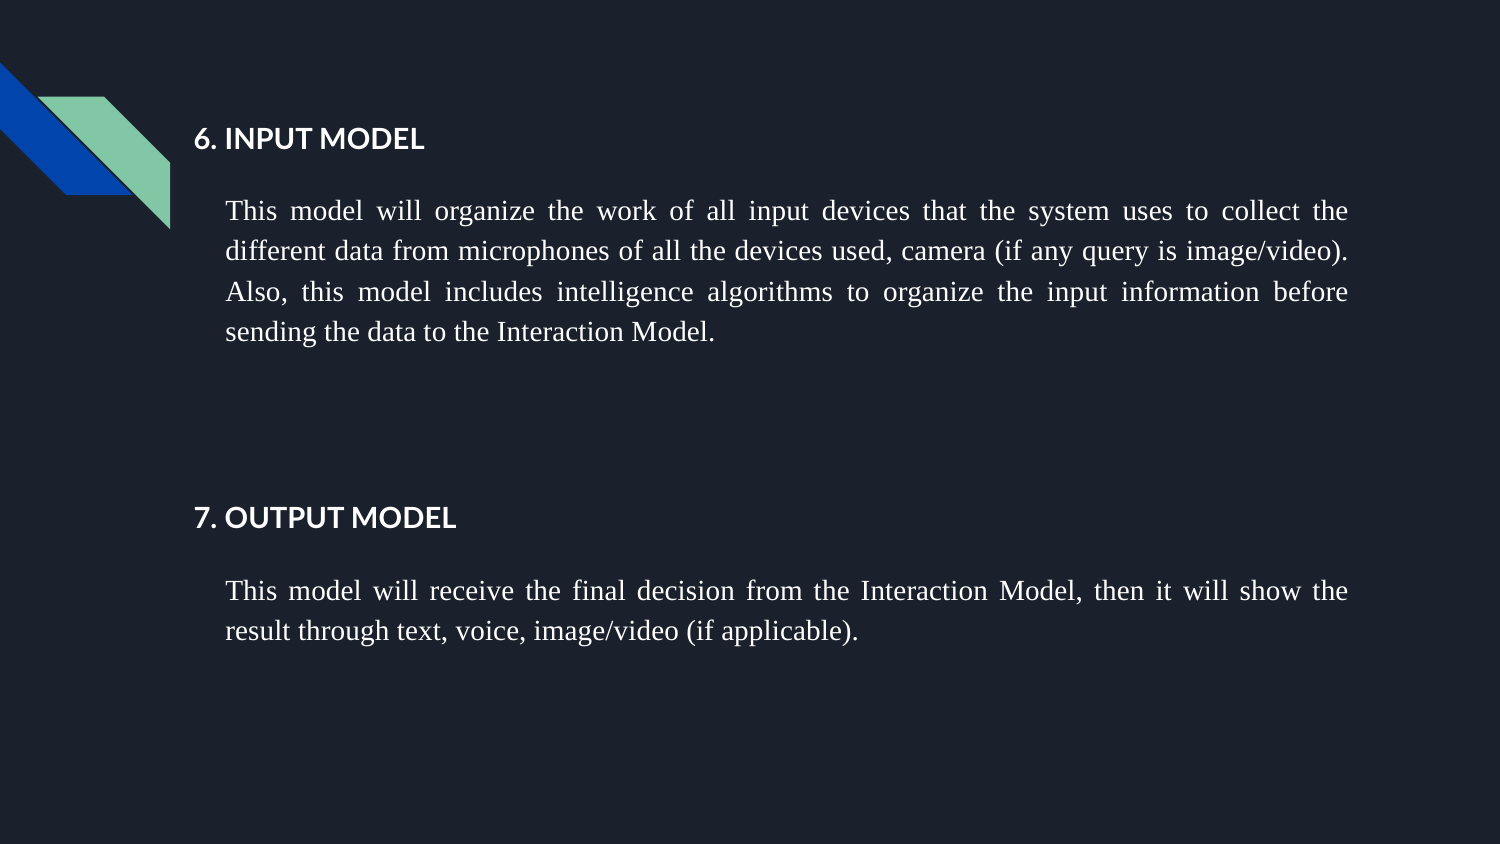

6. INPUT MODEL
This model will organize the work of all input devices that the system uses to collect the different data from microphones of all the devices used, camera (if any query is image/video). Also, this model includes intelligence algorithms to organize the input information before sending the data to the Interaction Model.
7. OUTPUT MODEL
This model will receive the final decision from the Interaction Model, then it will show the result through text, voice, image/video (if applicable).